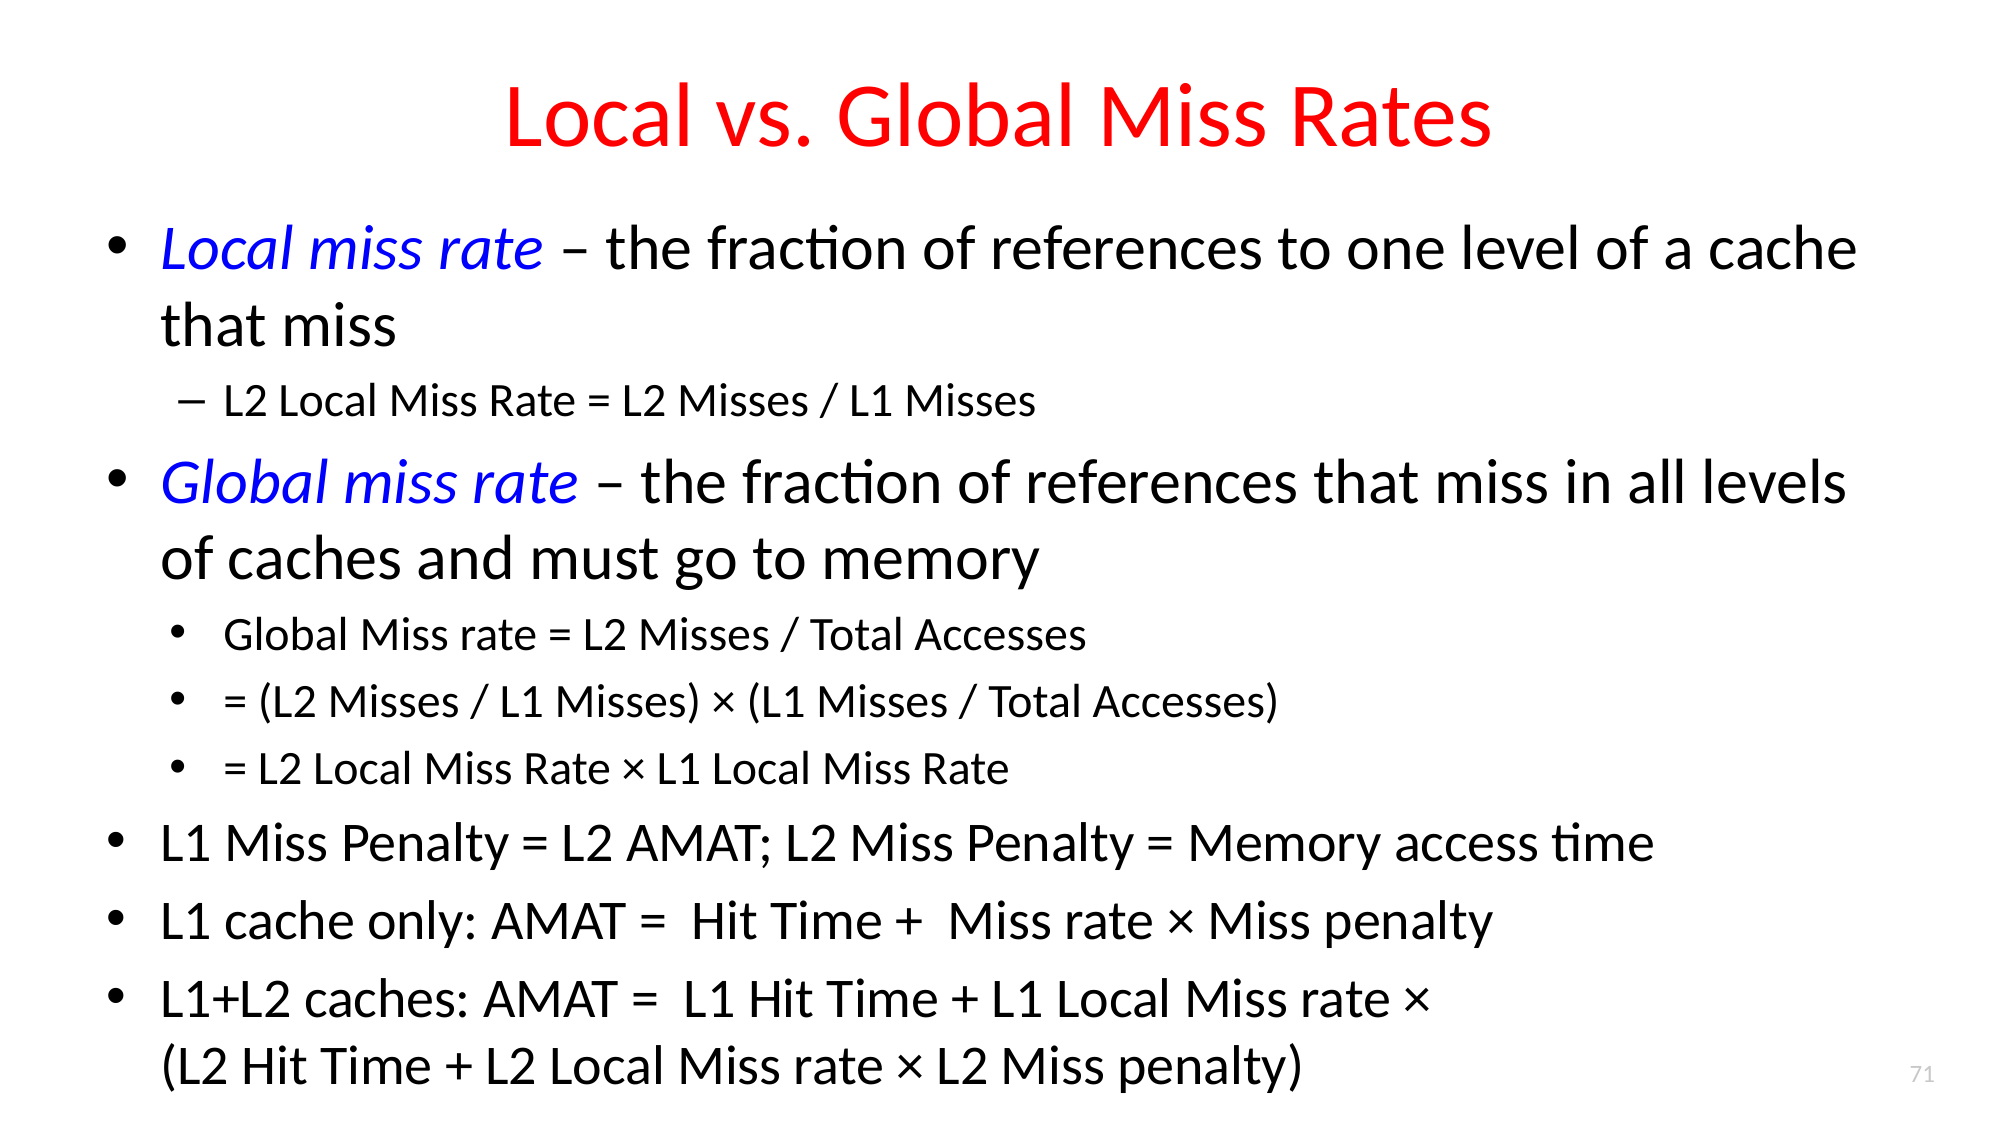

# Local vs. Global Miss Rates
Local miss rate – the fraction of references to one level of a cache that miss
L2 Local Miss Rate = L2 Misses / L1 Misses
Global miss rate – the fraction of references that miss in all levels of caches and must go to memory
Global Miss rate = L2 Misses / Total Accesses
= (L2 Misses / L1 Misses) × (L1 Misses / Total Accesses)
= L2 Local Miss Rate × L1 Local Miss Rate
L1 Miss Penalty = L2 AMAT; L2 Miss Penalty = Memory access time
L1 cache only: AMAT =  Hit Time +  Miss rate × Miss penalty
L1+L2 caches: AMAT =  L1 Hit Time + L1 Local Miss rate ×
(L2 Hit Time + L2 Local Miss rate × L2 Miss penalty)

71